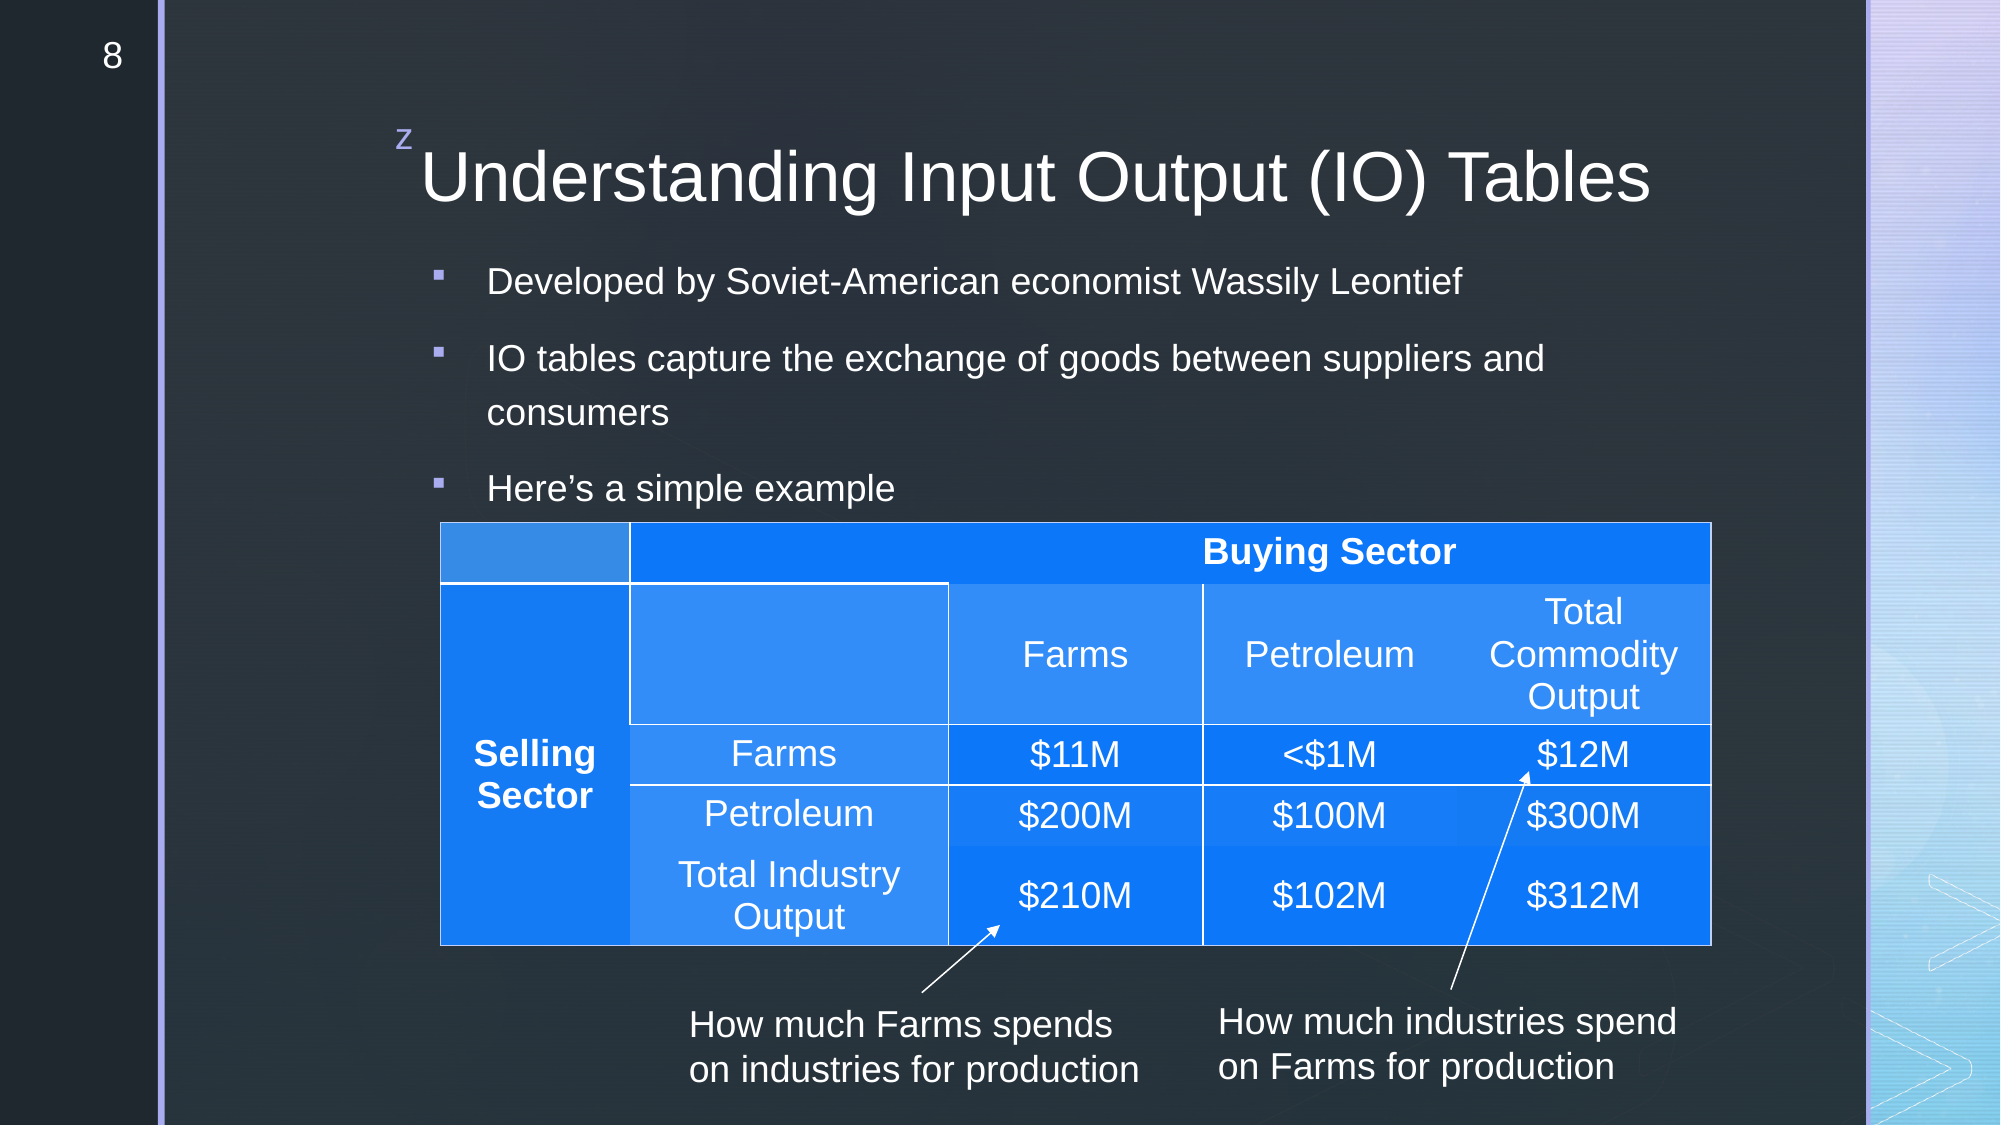

8
# Understanding Input Output (IO) Tables
Developed by Soviet-American economist Wassily Leontief
IO tables capture the exchange of goods between suppliers and consumers
Here’s a simple example

|  |  | Buying Sector |  |  |
| --- | --- | --- | --- | --- |
|  |  | Farms | Petroleum | Total Commodity Output |
| Selling Sector | Farms | $11M | <$1M | $12M |
|  | Petroleum | $200M | $100M | $300M |
|  | Total Industry Output | $210M | $102M | $312M |
How much industries spend on Farms for production
How much Farms spends on industries for production